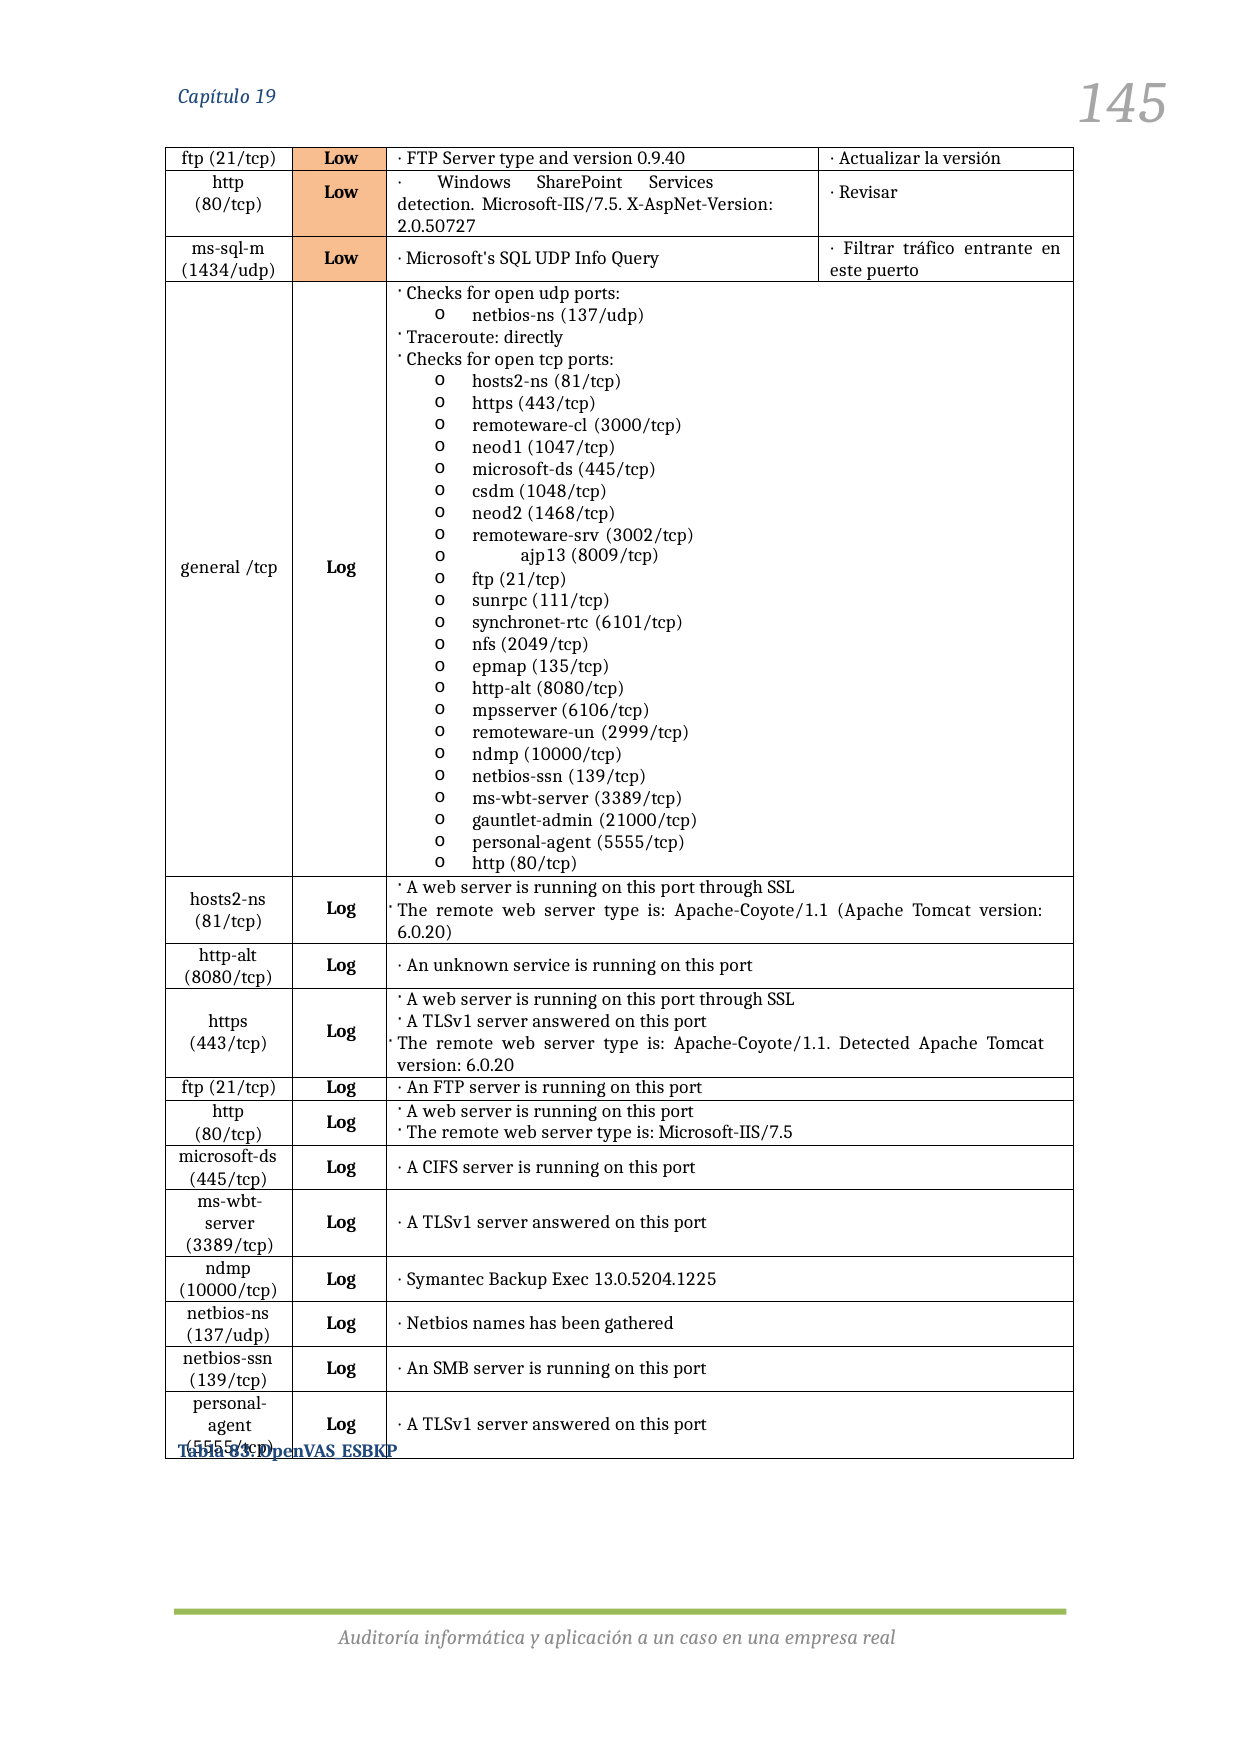

145
Capítulo 19
| ftp (21/tcp) | Low | · FTP Server type and version 0.9.40 | · Actualizar la versión |
| --- | --- | --- | --- |
| http (80/tcp) | Low | · Windows SharePoint Services detection. Microsoft-IIS/7.5. X-AspNet-Version: 2.0.50727 | · Revisar |
| ms-sql-m (1434/udp) | Low | · Microsoft's SQL UDP Info Query | · Filtrar tráfico entrante en este puerto |
| general /tcp | Log | Checks for open udp ports: netbios-ns (137/udp) Traceroute: directly Checks for open tcp ports: hosts2-ns (81/tcp) https (443/tcp) remoteware-cl (3000/tcp) neod1 (1047/tcp) microsoft-ds (445/tcp) csdm (1048/tcp) neod2 (1468/tcp) remoteware-srv (3002/tcp) o ajp13 (8009/tcp) ftp (21/tcp) sunrpc (111/tcp) synchronet-rtc (6101/tcp) nfs (2049/tcp) epmap (135/tcp) http-alt (8080/tcp) mpsserver (6106/tcp) remoteware-un (2999/tcp) ndmp (10000/tcp) netbios-ssn (139/tcp) ms-wbt-server (3389/tcp) gauntlet-admin (21000/tcp) personal-agent (5555/tcp) http (80/tcp) |  |
| hosts2-ns (81/tcp) | Log | A web server is running on this port through SSL The remote web server type is: Apache-Coyote/1.1 (Apache Tomcat version: 6.0.20) |  |
| http-alt (8080/tcp) | Log | · An unknown service is running on this port |  |
| https (443/tcp) | Log | A web server is running on this port through SSL A TLSv1 server answered on this port The remote web server type is: Apache-Coyote/1.1. Detected Apache Tomcat version: 6.0.20 |  |
| ftp (21/tcp) | Log | · An FTP server is running on this port |  |
| http (80/tcp) | Log | A web server is running on this port The remote web server type is: Microsoft-IIS/7.5 |  |
| microsoft-ds (445/tcp) | Log | · A CIFS server is running on this port |  |
| ms-wbt- server (3389/tcp) | Log | · A TLSv1 server answered on this port |  |
| ndmp (10000/tcp) | Log | · Symantec Backup Exec 13.0.5204.1225 |  |
| netbios-ns (137/udp) | Log | · Netbios names has been gathered |  |
| netbios-ssn (139/tcp) | Log | · An SMB server is running on this port |  |
| personal- agent (5555/tcp) | Log | · A TLSv1 server answered on this port |  |
Tabla 83. OpenVAS_ESBKP

Auditoría informática y aplicación a un caso en una empresa real